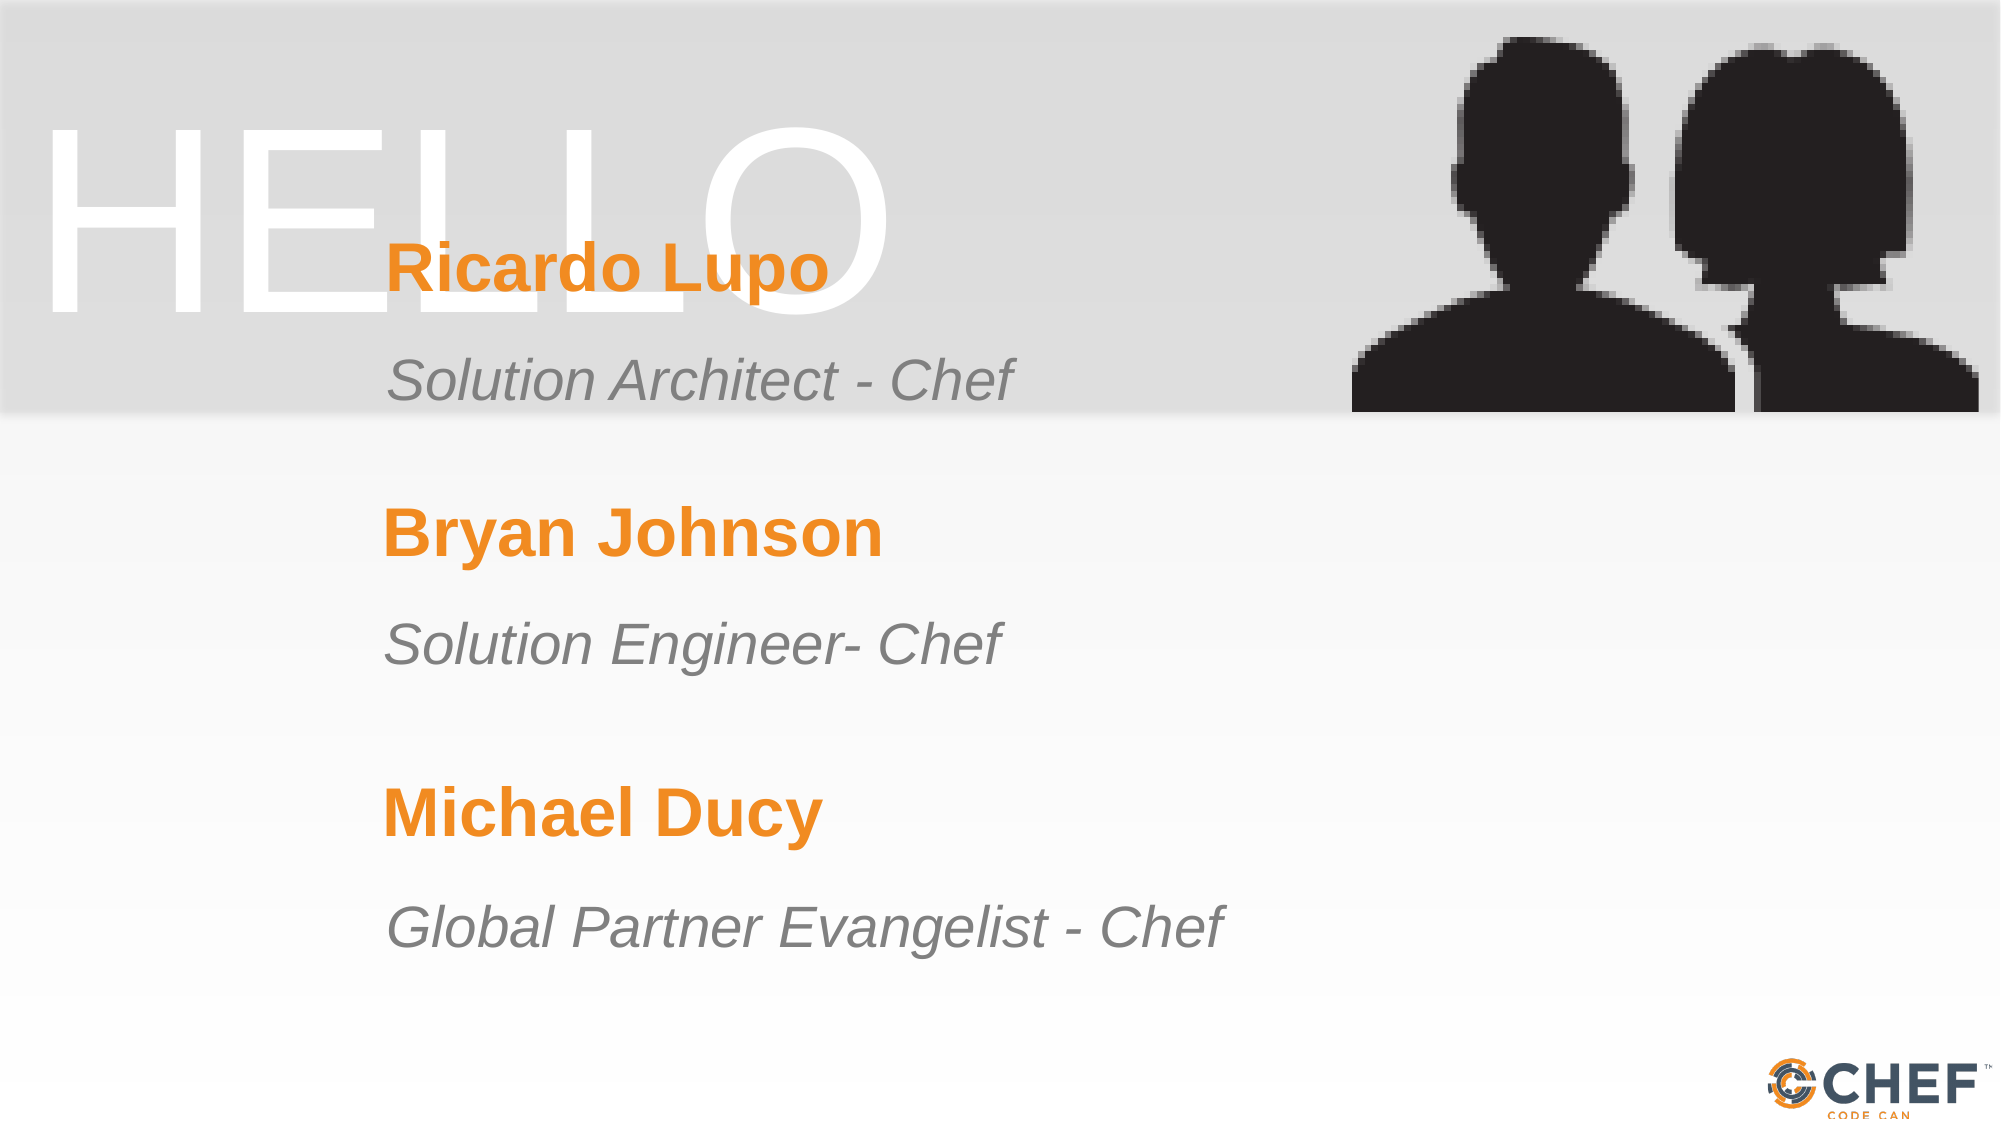

# Ricardo Lupo
Solution Architect - Chef
Bryan Johnson
Solution Engineer- Chef

Michael Ducy
Global Partner Evangelist - Chef